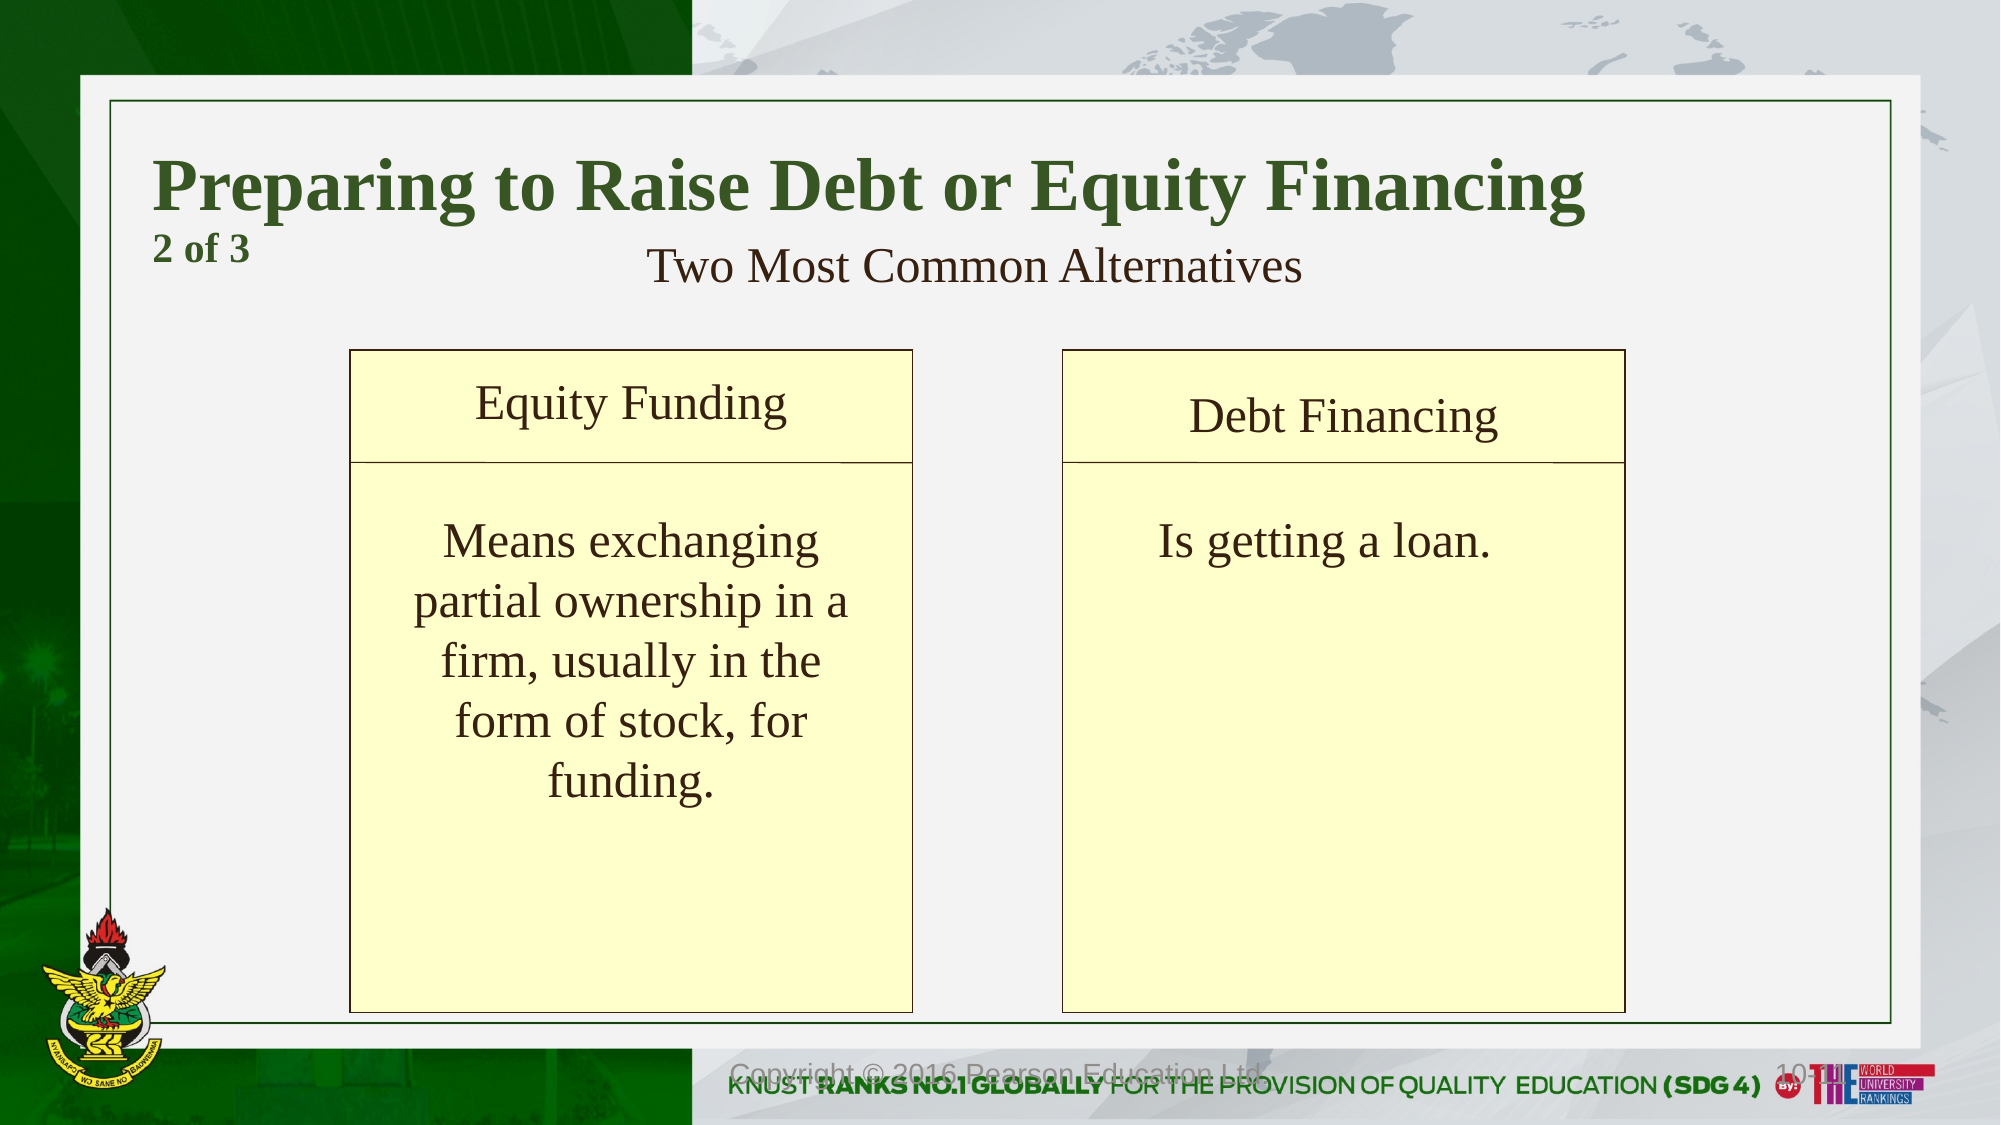

# Preparing to Raise Debt or Equity Financing 2 of 3
Two Most Common Alternatives

Equity Funding
Debt Financing
Means exchanging partial ownership in a firm, usually in the form of stock, for funding.
Is getting a loan.
Copyright © 2016 Pearson Education Ltd.
10-11